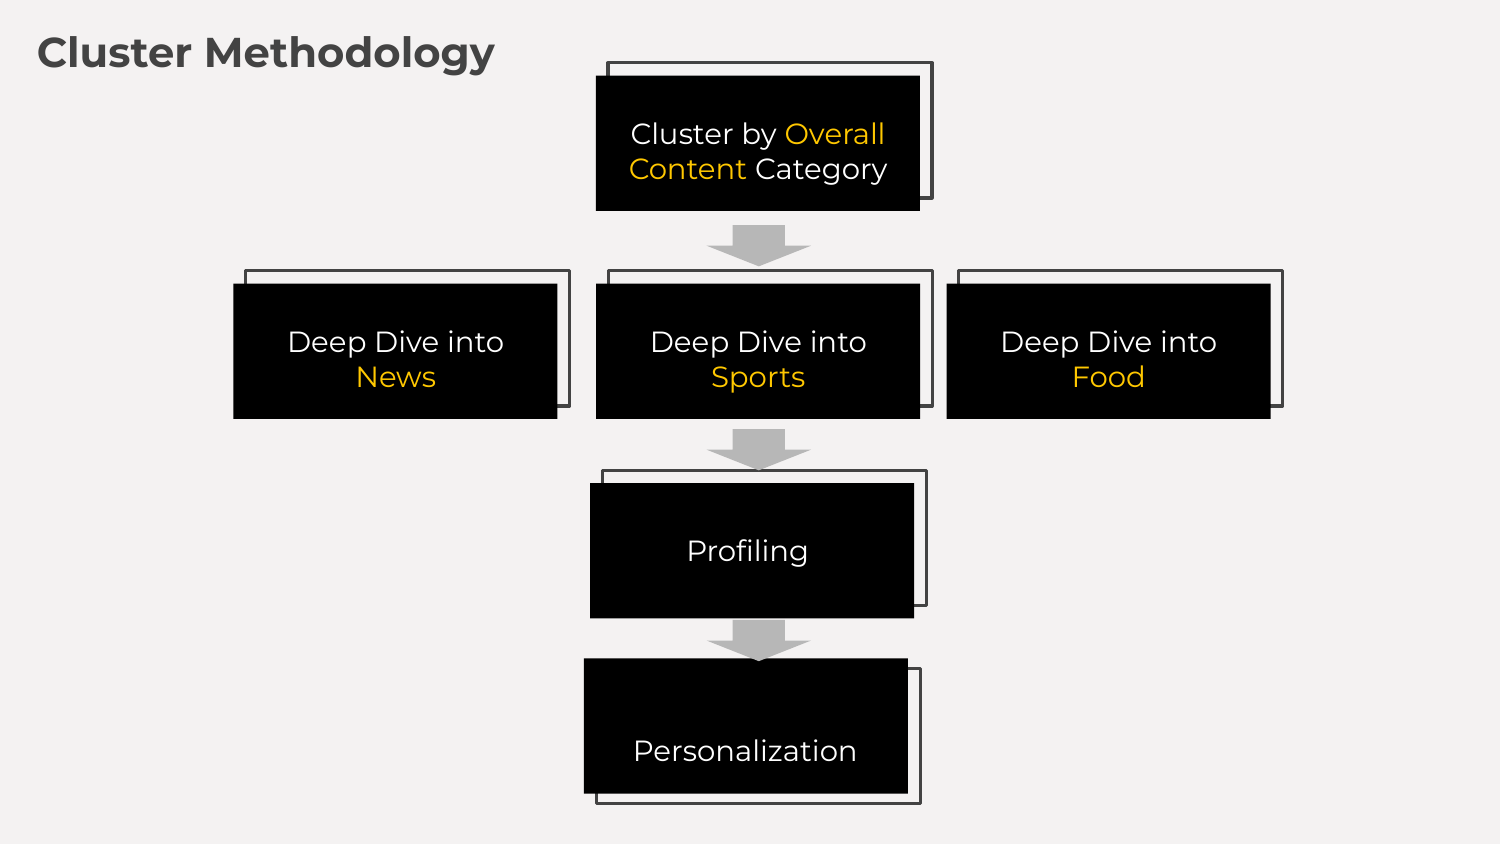

Cluster Methodology

Cluster by Overall Content Category

Deep Dive into News
Deep Dive into Sports
Deep Dive into Food

Profiling

Personalization